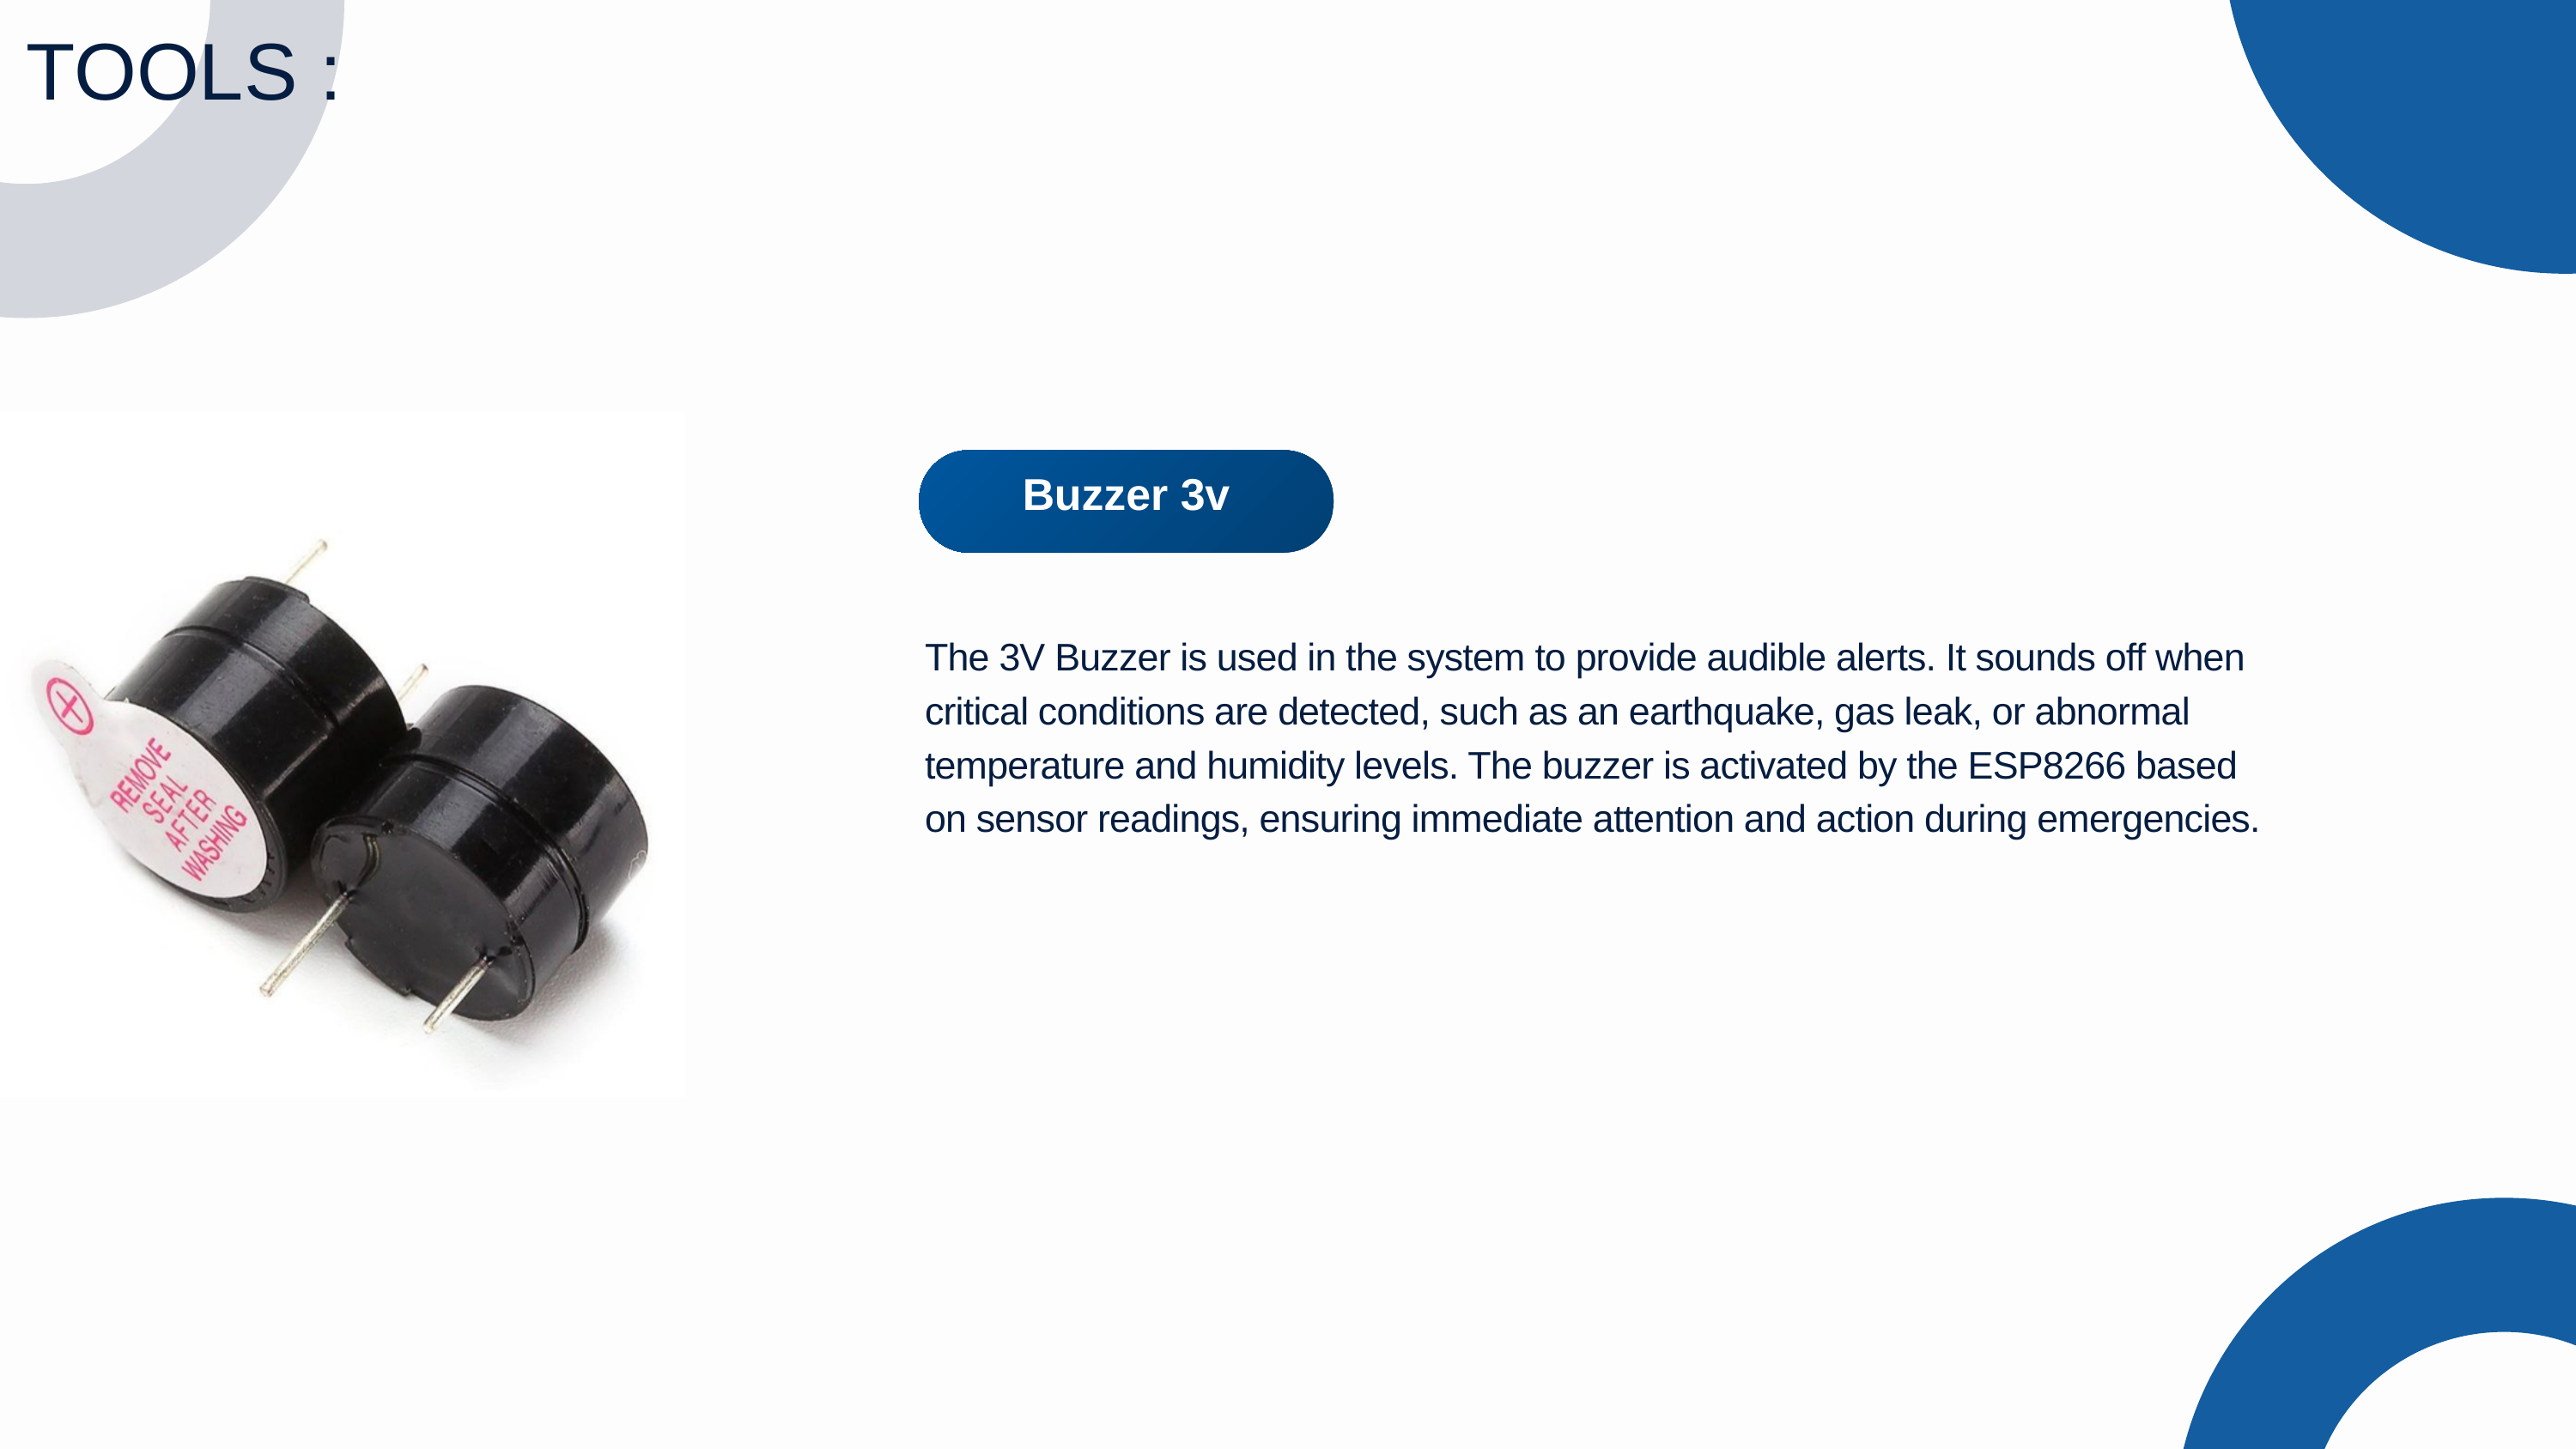

TOOLS :

Buzzer 3v
The 3V Buzzer is used in the system to provide audible alerts. It sounds off when critical conditions are detected, such as an earthquake, gas leak, or abnormal temperature and humidity levels. The buzzer is activated by the ESP8266 based on sensor readings, ensuring immediate attention and action during emergencies.